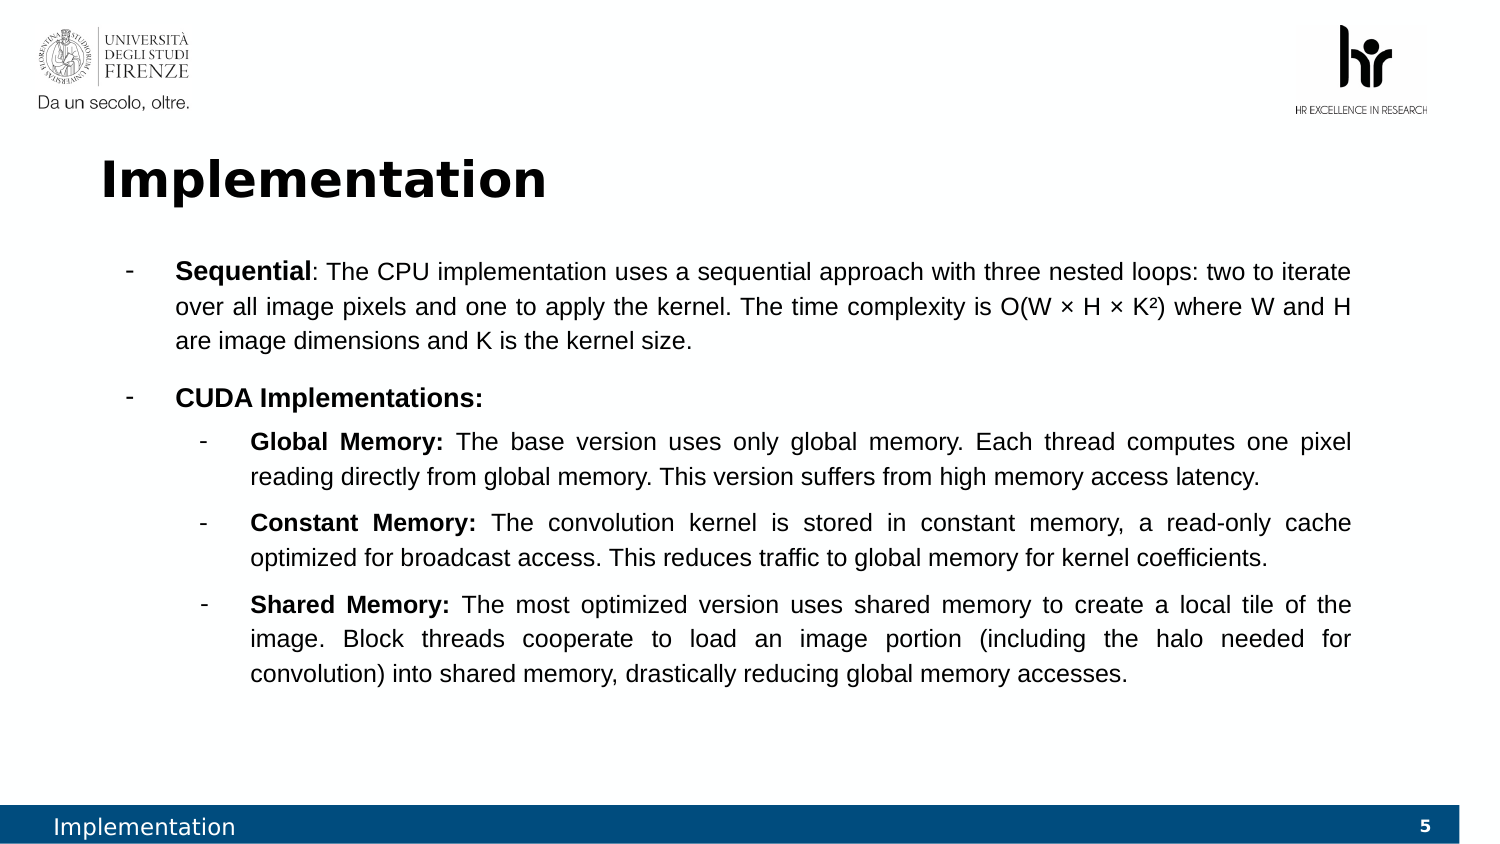

# Implementation
Sequential: The CPU implementation uses a sequential approach with three nested loops: two to iterate over all image pixels and one to apply the kernel. The time complexity is O(W × H × K²) where W and H are image dimensions and K is the kernel size.
CUDA Implementations:
Global Memory: The base version uses only global memory. Each thread computes one pixel reading directly from global memory. This version suffers from high memory access latency.
Constant Memory: The convolution kernel is stored in constant memory, a read-only cache optimized for broadcast access. This reduces traffic to global memory for kernel coefficients.
Shared Memory: The most optimized version uses shared memory to create a local tile of the image. Block threads cooperate to load an image portion (including the halo needed for convolution) into shared memory, drastically reducing global memory accesses.
Implementation